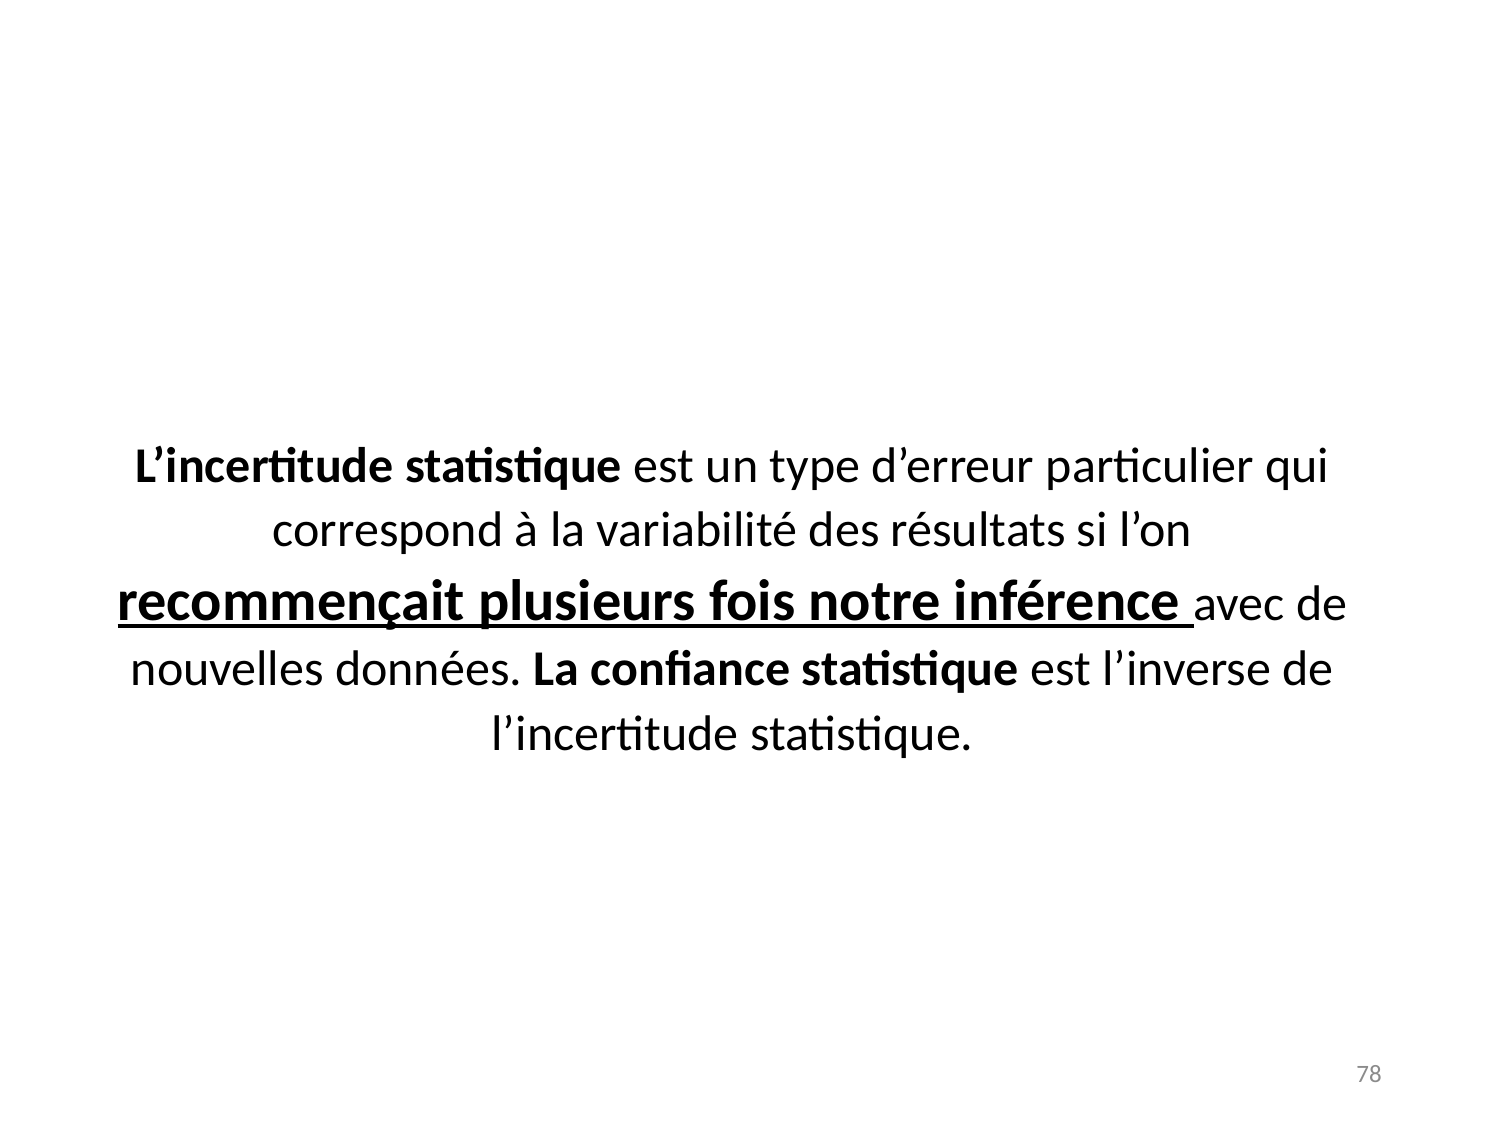

L’incertitude statistique est un type d’erreur particulier qui correspond à la variabilité des résultats si l’on recommençait plusieurs fois notre inférence avec de nouvelles données. La confiance statistique est l’inverse de l’incertitude statistique.
78